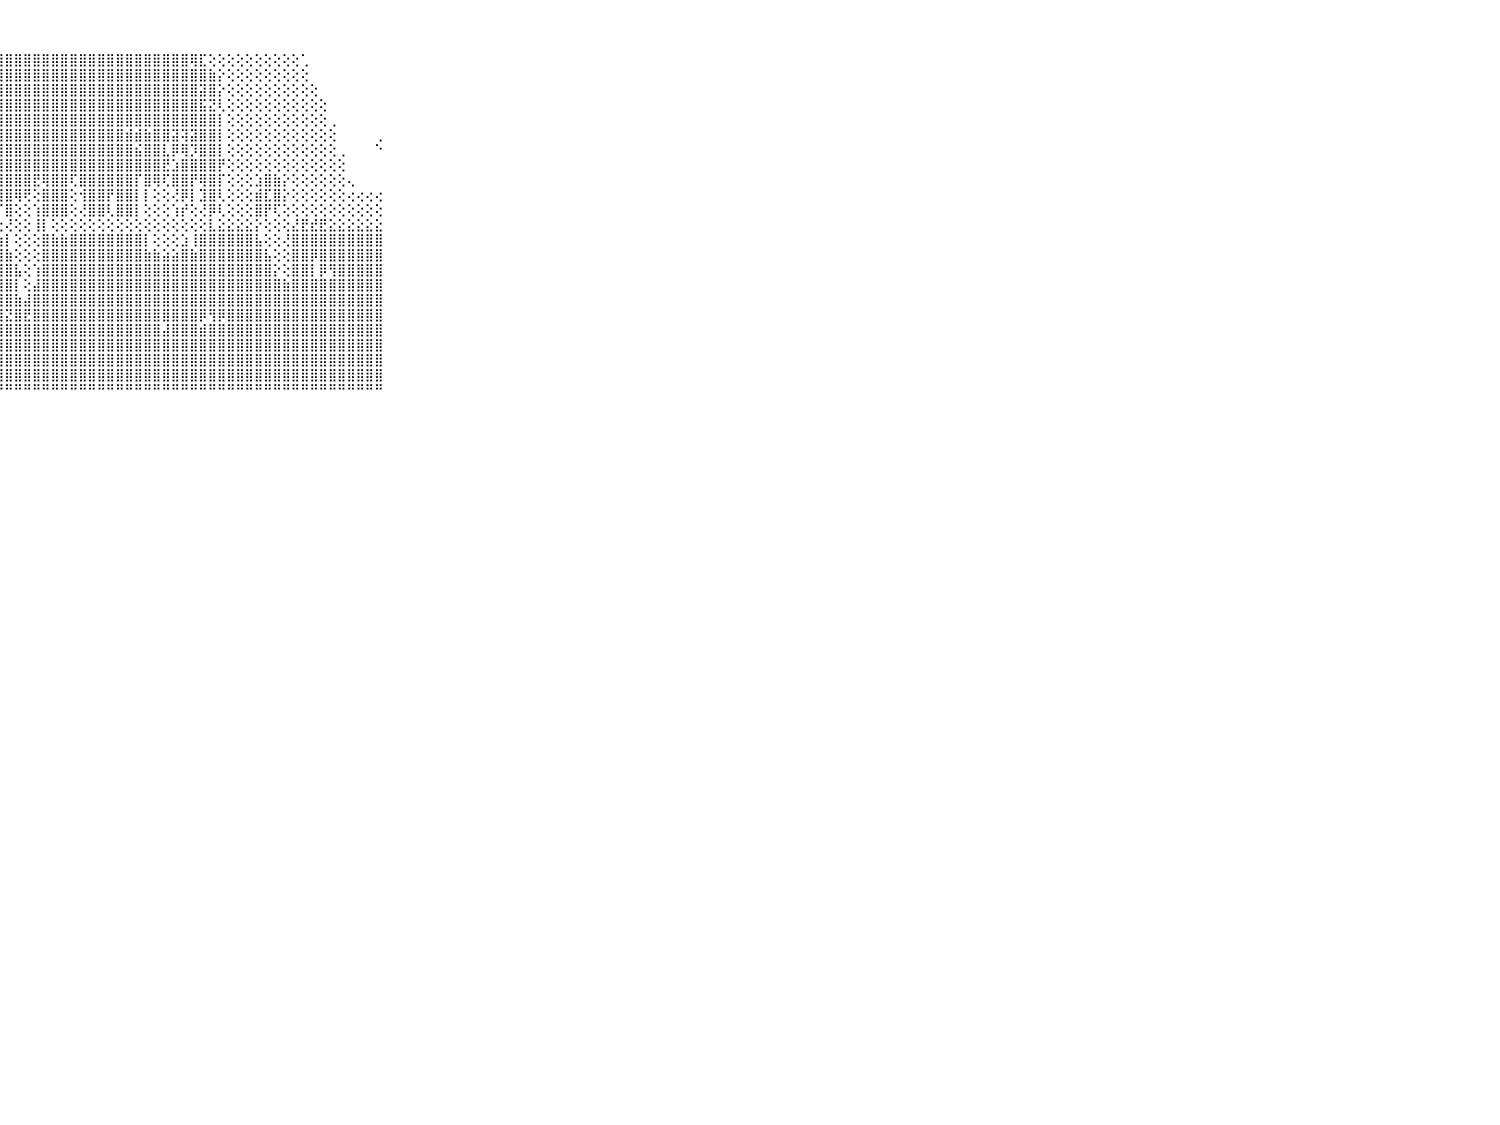

⠀⠀⠀⠀⠀⠀⠀⠀⠀⠀⠀⣿⣿⣿⣿⣿⣿⣿⣿⣿⣿⣿⣿⣿⣿⣿⣿⣿⣿⣿⣿⣿⣿⣿⣿⣿⣿⣿⣿⣿⣿⣿⣿⣿⣿⣿⣿⣿⢿⣏⢕⢕⢕⢕⢕⢕⢕⢕⢕⢕⢁⠀⠀⠀⠀⠀⠀⠀⠀⠀⠀⠀⠀⠀⠀⠀⠀⠀⠀⠀⠀
⠀⠀⠀⠀⠀⠀⠀⠀⠀⠀⠀⣿⣿⣿⣿⣿⣿⣿⣿⣿⣿⣿⣿⣿⣿⣿⣿⣿⣿⣿⣿⣿⣿⣿⣿⣿⣿⣿⣿⣿⣿⣿⣿⣿⣿⣿⣿⣿⣿⣿⣷⡕⢕⢕⢕⢕⢕⢕⢕⢕⢕⠀⠀⠀⠀⠀⠀⠀⠀⠀⠀⠀⠀⠀⠀⠀⠀⠀⠀⠀⠀
⠀⠀⠀⠀⠀⠀⠀⠀⠀⠀⠀⣿⣿⣿⣿⣿⣿⣿⣿⣿⣿⣿⣿⣿⣿⣿⣿⣿⣿⣿⣿⣿⣿⣿⣿⣿⣿⣿⣿⣿⣿⣿⣿⣿⣿⣿⣿⣿⣿⣽⣿⡕⢕⢕⢕⢕⢕⢕⢕⢕⢕⢕⠀⠀⠀⠀⠀⠀⠀⠀⠀⠀⠀⠀⠀⠀⠀⠀⠀⠀⠀
⠀⠀⠀⠀⠀⠀⠀⠀⠀⠀⠀⣿⣿⣿⣿⣿⣿⣿⣿⣿⣿⣿⣿⣿⣿⣿⣿⣿⣿⣿⣿⣿⣿⣿⣿⣿⣿⣿⣿⣿⣿⣿⣿⣿⣿⣿⣿⣿⣿⣯⣝⢇⢕⢕⢕⢕⢕⢕⢕⢕⢕⢕⢕⠀⠀⠀⠀⠀⠀⠀⠀⠀⠀⠀⠀⠀⠀⠀⠀⠀⠀
⠀⠀⠀⠀⠀⠀⠀⠀⠀⠀⠀⣿⣿⣿⣿⣿⣿⣿⣿⣿⣿⣿⣿⣿⣿⣿⣿⣿⣿⣿⣿⣿⣿⣿⣿⣿⣿⣿⣿⣿⣿⣿⣿⣿⣿⣿⣿⣿⣿⣿⣿⡇⢕⢕⢕⢕⢕⢕⢕⢕⢕⢕⢕⢀⠀⠀⠀⠀⠀⠀⠀⠀⠀⠀⠀⠀⠀⠀⠀⠀⠀
⠀⠀⠀⠀⠀⠀⠀⠀⠀⠀⠀⣿⣿⣿⣿⣿⣿⣿⣿⣿⣿⣿⣿⣿⣿⣿⣿⣿⣿⣿⣿⣿⣿⣿⣿⣿⣿⣿⣿⣿⣿⣾⣾⣷⣿⣿⣽⢽⣽⣿⣿⡇⢕⢕⢕⢕⢕⢕⢕⢕⢕⢕⢕⢕⠀⠀⠀⠀⢀⠀⠀⠀⠀⠀⠀⠀⠀⠀⠀⠀⠀
⠀⠀⠀⠀⠀⠀⠀⠀⠀⠀⠀⣿⣿⣿⣿⣿⣿⣿⣿⣿⣿⣿⣿⣿⣿⣿⣿⣿⣿⣿⣿⣿⣿⣿⣿⣿⣿⣿⣿⣿⣿⣿⣮⣿⣿⣇⡿⢿⡹⣿⣿⡇⢕⢕⢕⢕⢕⢕⢕⢕⢕⢕⢕⢕⢀⠀⠀⠀⠑⠀⠀⠀⠀⠀⠀⠀⠀⠀⠀⠀⠀
⠀⠀⠀⠀⠀⠀⠀⠀⠀⠀⠀⣿⣿⣿⣿⣿⣿⣿⣿⣿⣿⣿⣿⣿⣿⣿⣿⣿⣿⣿⣿⣿⣿⣿⣿⣿⣿⣿⣿⣿⣿⣿⣿⣿⣿⣟⣱⣿⣿⣿⣿⡟⢕⢕⢕⢕⢕⢕⢕⢕⢕⢕⢕⢕⢕⠀⠀⠀⠀⠀⠀⠀⠀⠀⠀⠀⠀⠀⠀⠀⠀
⠀⠀⠀⠀⠀⠀⠀⠀⠀⠀⠀⣿⡟⣿⣿⣿⣿⣟⣿⣿⣿⣿⡳⣿⣿⣿⣿⣿⣿⣿⣿⣟⢿⣿⣿⢏⣿⣿⣿⣿⣿⣿⡏⣿⢿⢏⣿⣿⡟⢿⣿⡏⢕⢕⢕⣱⣿⣷⡕⢕⢕⢕⢕⢕⢕⢄⠀⠀⠀⠀⠀⠀⠀⠀⠀⠀⠀⠀⠀⠀⠀
⠀⠀⠀⠀⠀⠀⠀⠀⠀⠀⠀⣿⡏⢿⣿⣿⣿⣗⢿⣿⣿⣿⢕⢸⣿⣿⣿⣿⣿⢿⢟⢕⣿⣿⣿⢕⢺⣿⣿⡟⣿⣿⡇⡇⢕⢕⢜⡿⡇⣹⣿⢇⢕⢕⢕⣾⣏⣿⡕⢕⢕⢕⢕⢕⢕⢔⢔⢔⢔⠀⠀⠀⠀⠀⠀⠀⠀⠀⠀⠀⠀
⠀⠀⠀⠀⠀⠀⠀⠀⠀⠀⠀⣿⡇⢺⣿⣿⣿⡇⢹⣿⣿⣿⢕⢜⣿⣿⣿⡏⣿⢕⢕⢱⣿⣿⣿⢕⢜⣿⣿⢇⣿⣿⡇⢕⢕⢕⢱⡞⢕⢜⡿⢇⢕⢕⢕⣿⡟⢏⢕⢕⢕⢕⢕⢕⢕⢕⢕⢕⢕⠀⠀⠀⠀⠀⠀⠀⠀⠀⠀⠀⠀
⠀⠀⠀⠀⠀⠀⠀⠀⠀⠀⠀⢝⢕⢕⢜⢕⢕⢕⢜⢝⢝⢝⢕⢕⢜⢕⢕⢕⢜⢕⢕⢸⡇⢕⢕⢕⢕⢕⢕⢕⢕⢕⢕⢕⢕⢕⢕⢕⢕⢕⣇⣕⣕⣕⣕⡕⢕⢕⢕⣜⣟⣞⣟⣕⣕⣕⣕⣕⣕⠀⠀⠀⠀⠀⠀⠀⠀⠀⠀⠀⠀
⠀⠀⠀⠀⠀⠀⠀⠀⠀⠀⠀⣵⣵⣷⣷⣷⣷⣷⣷⣷⣷⣷⣷⣷⣷⣷⣷⣷⡇⢕⢕⢕⣿⣷⣷⣿⣿⣿⣿⣿⣿⣿⣿⡇⢕⢕⢕⣱⢸⣿⣿⣿⣿⣿⣿⣧⢕⢕⢜⣿⣿⣿⣿⣿⣿⣿⣿⣿⣿⠀⠀⠀⠀⠀⠀⠀⠀⠀⠀⠀⠀
⠀⠀⠀⠀⠀⠀⠀⠀⠀⠀⠀⣿⣿⣿⣿⣿⣿⣿⣿⣿⣿⣿⣿⣿⣿⣿⣿⣿⣷⢕⢕⢕⣿⣿⣿⣿⣿⣿⣿⣿⣿⣿⣿⣷⣷⣵⣵⣿⣷⣿⣿⣿⣿⣿⣿⣿⣧⢕⢕⣿⣿⡿⣿⣿⣿⣿⣿⣿⣿⠀⠀⠀⠀⠀⠀⠀⠀⠀⠀⠀⠀
⠀⠀⠀⠀⠀⠀⠀⠀⠀⠀⠀⣿⣿⣿⣿⣿⣿⣿⣿⣿⣿⣿⣿⣿⣿⣿⣿⣿⣿⣧⢕⢱⣿⣿⣿⣿⣿⣿⣿⣿⣿⣿⣿⣿⣿⣿⣿⣿⣿⣿⣿⣿⣿⣿⣿⣿⣿⡕⢕⣿⣿⡇⡿⢻⣿⣿⣿⣿⣿⠀⠀⠀⠀⠀⠀⠀⠀⠀⠀⠀⠀
⠀⠀⠀⠀⠀⠀⠀⠀⠀⠀⠀⣿⣿⣿⣿⣿⣿⣿⣿⣿⣿⣿⣿⣿⣿⣿⣿⣿⣿⡇⢕⣼⣿⣿⣿⣿⣿⣿⣿⣿⣿⣿⣿⣿⣿⣿⣿⣿⣿⣿⣿⣿⣿⣿⣿⣿⣿⣿⣷⣿⣿⣿⣿⣿⣿⣿⣿⣿⣿⠀⠀⠀⠀⠀⠀⠀⠀⠀⠀⠀⠀
⠀⠀⠀⠀⠀⠀⠀⠀⠀⠀⠀⣿⣿⣿⣿⣿⣿⣿⣿⣿⣿⣿⣿⣿⣿⣿⣿⣿⣿⣷⣼⣿⣿⣿⣿⣿⣿⣿⣿⣿⣿⣿⣿⣿⣿⣿⣿⣿⣿⣿⣿⣿⣿⣿⣿⣿⣿⣿⣿⣿⣿⣿⣿⣿⣿⣿⣿⣿⣿⠀⠀⠀⠀⠀⠀⠀⠀⠀⠀⠀⠀
⠀⠀⠀⠀⠀⠀⠀⠀⠀⠀⠀⣿⣿⣿⣿⣿⣿⣿⣿⣿⣿⣿⣿⣿⣿⣿⣿⣿⣝⣿⣟⣿⣿⣿⣿⣿⣿⣿⣿⣿⣿⣿⣿⣿⣿⣿⣿⣿⣿⡿⢻⡿⣿⣿⣿⣿⣿⣿⣿⣿⣿⣿⣿⣿⣿⣿⣿⣿⣿⠀⠀⠀⠀⠀⠀⠀⠀⠀⠀⠀⠀
⠀⠀⠀⠀⠀⠀⠀⠀⠀⠀⠀⣿⣿⣿⣿⣿⣿⣿⣿⣿⣿⣿⣿⣿⣿⣿⣿⣿⣿⣿⣿⣿⣿⣿⣿⣿⣿⣿⣿⣿⣿⣿⣿⣿⣿⣼⣿⣿⣿⣾⣿⣿⣿⣿⣿⣿⣿⣿⣿⣿⣿⣿⣿⣿⣿⣿⣿⣿⣿⠀⠀⠀⠀⠀⠀⠀⠀⠀⠀⠀⠀
⠀⠀⠀⠀⠀⠀⠀⠀⠀⠀⠀⣿⣿⣿⣿⣿⣿⣿⣿⣿⣿⣿⣿⣿⣿⣿⣿⣿⣿⣿⣿⣿⣿⣿⣿⣿⣿⣿⣿⣿⣿⣿⣿⣿⣿⣿⣿⣿⣿⣿⣿⣿⣿⣿⣿⣿⣿⣿⣿⣿⣿⣿⣿⣿⣿⣿⣿⣿⣿⠀⠀⠀⠀⠀⠀⠀⠀⠀⠀⠀⠀
⠀⠀⠀⠀⠀⠀⠀⠀⠀⠀⠀⣿⣿⣿⣿⣿⣿⣿⣿⣿⣿⣿⣿⣿⣿⣿⣿⣿⣿⣿⣿⣿⣿⣿⣿⣿⣿⣿⣿⣿⣿⣿⣿⣿⣿⣿⣿⣿⣿⣿⣿⣿⣿⣿⣿⣿⣿⣿⣿⣿⣿⣿⣿⣿⣿⣿⣿⣿⣿⠀⠀⠀⠀⠀⠀⠀⠀⠀⠀⠀⠀
⠀⠀⠀⠀⠀⠀⠀⠀⠀⠀⠀⣿⣿⣿⣿⣿⣿⣿⣿⣿⣿⣿⣿⣿⣿⣿⣿⣿⣿⣿⣿⣿⣿⣿⣿⣿⣿⣿⣿⣿⣿⣿⣿⣿⣿⣿⣿⣿⣿⣿⣿⣿⣿⣿⣿⣿⣿⣿⣿⣿⣿⣿⣿⣿⣿⣿⣿⣿⣿⠀⠀⠀⠀⠀⠀⠀⠀⠀⠀⠀⠀
⠀⠀⠀⠀⠀⠀⠀⠀⠀⠀⠀⠛⠛⠛⠛⠛⠛⠛⠛⠛⠛⠛⠛⠛⠛⠛⠛⠛⠛⠛⠛⠛⠛⠛⠛⠛⠛⠛⠛⠛⠛⠛⠛⠛⠛⠛⠛⠛⠛⠛⠛⠛⠛⠛⠛⠛⠛⠛⠛⠛⠛⠛⠛⠛⠛⠛⠛⠛⠛⠀⠀⠀⠀⠀⠀⠀⠀⠀⠀⠀⠀